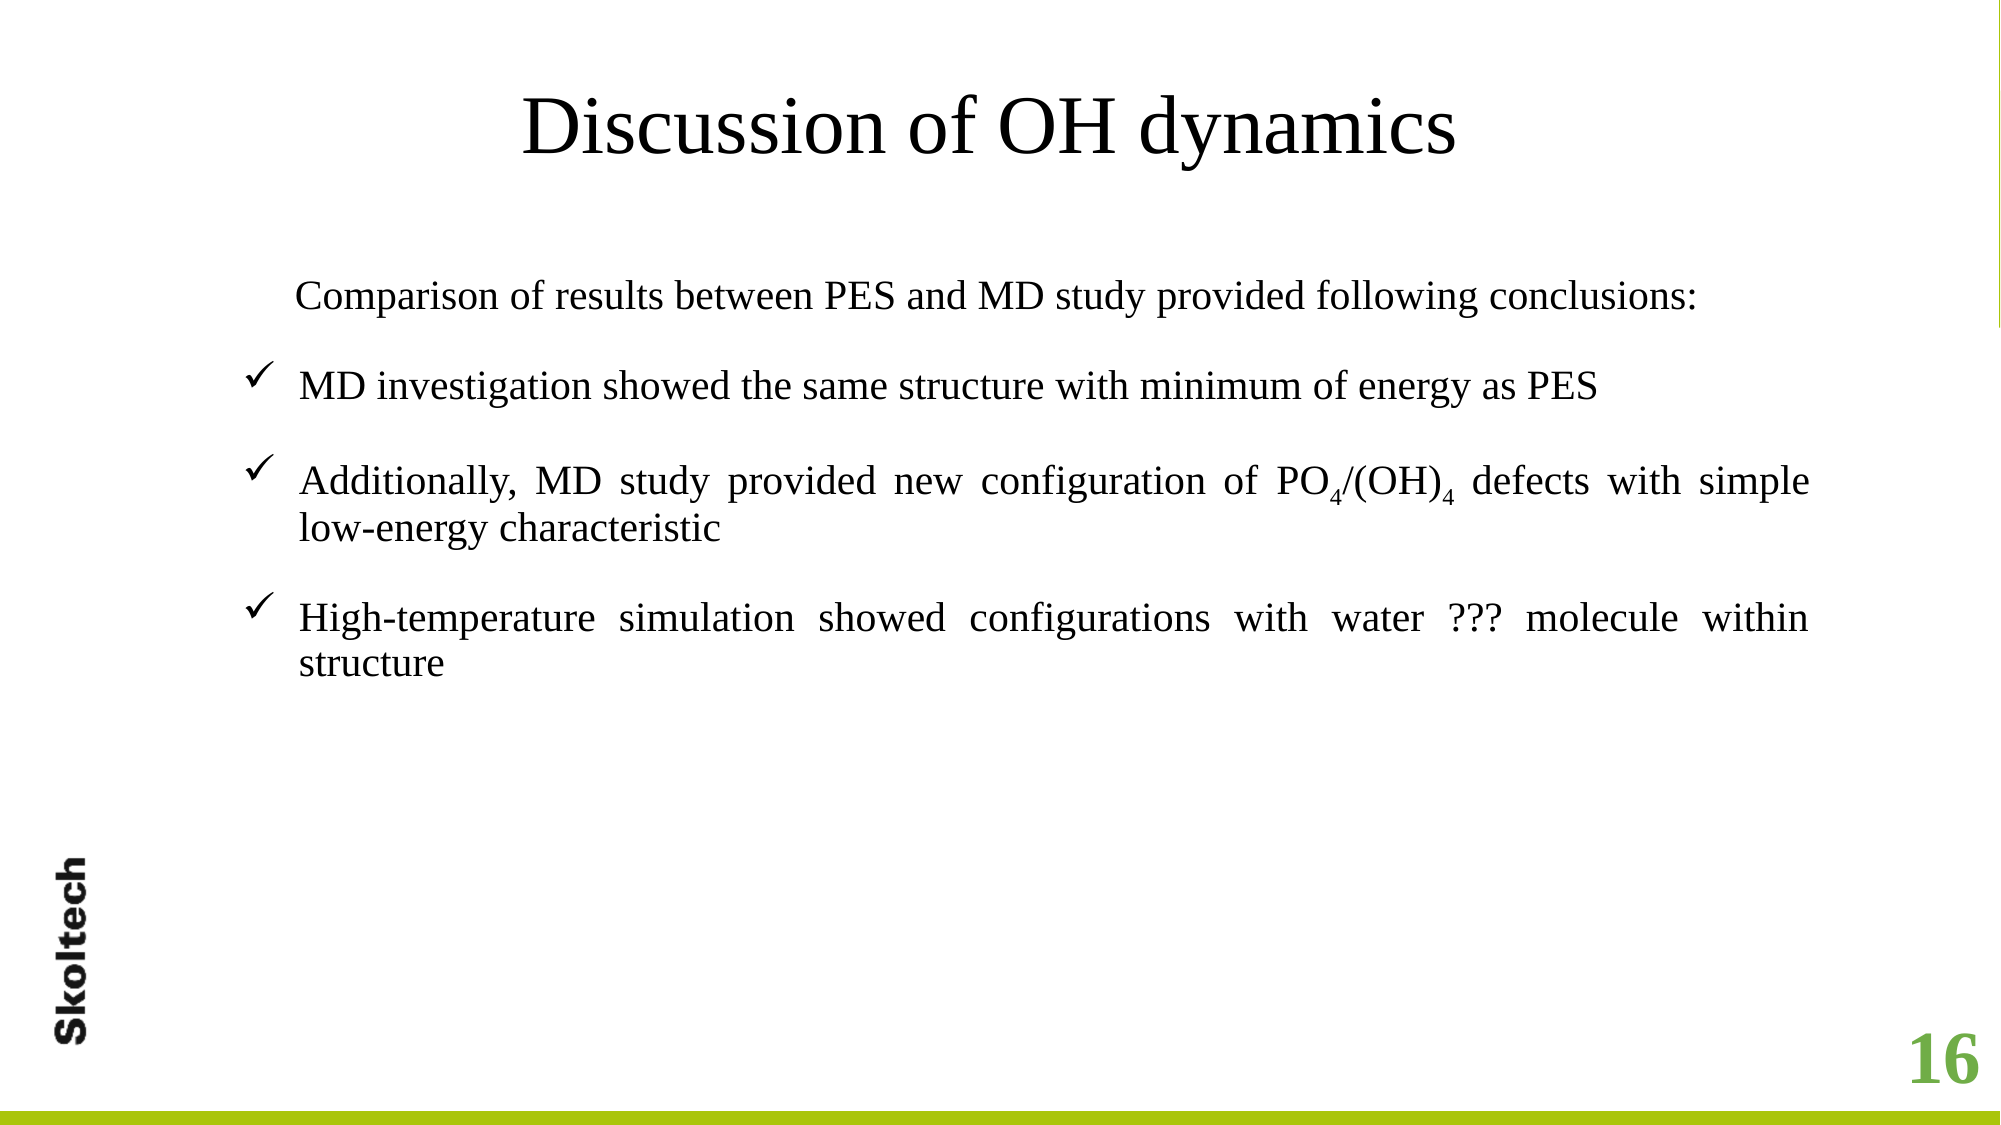

Discussion of OH dynamics
     Comparison of results between PES and MD study provided following conclusions:

MD investigation showed the same structure with minimum of energy as PES

Additionally, MD study provided new configuration of PO4/(OH)4 defects with simple low-energy characteristic

High-temperature simulation showed configurations with water ??? molecule within structure
16